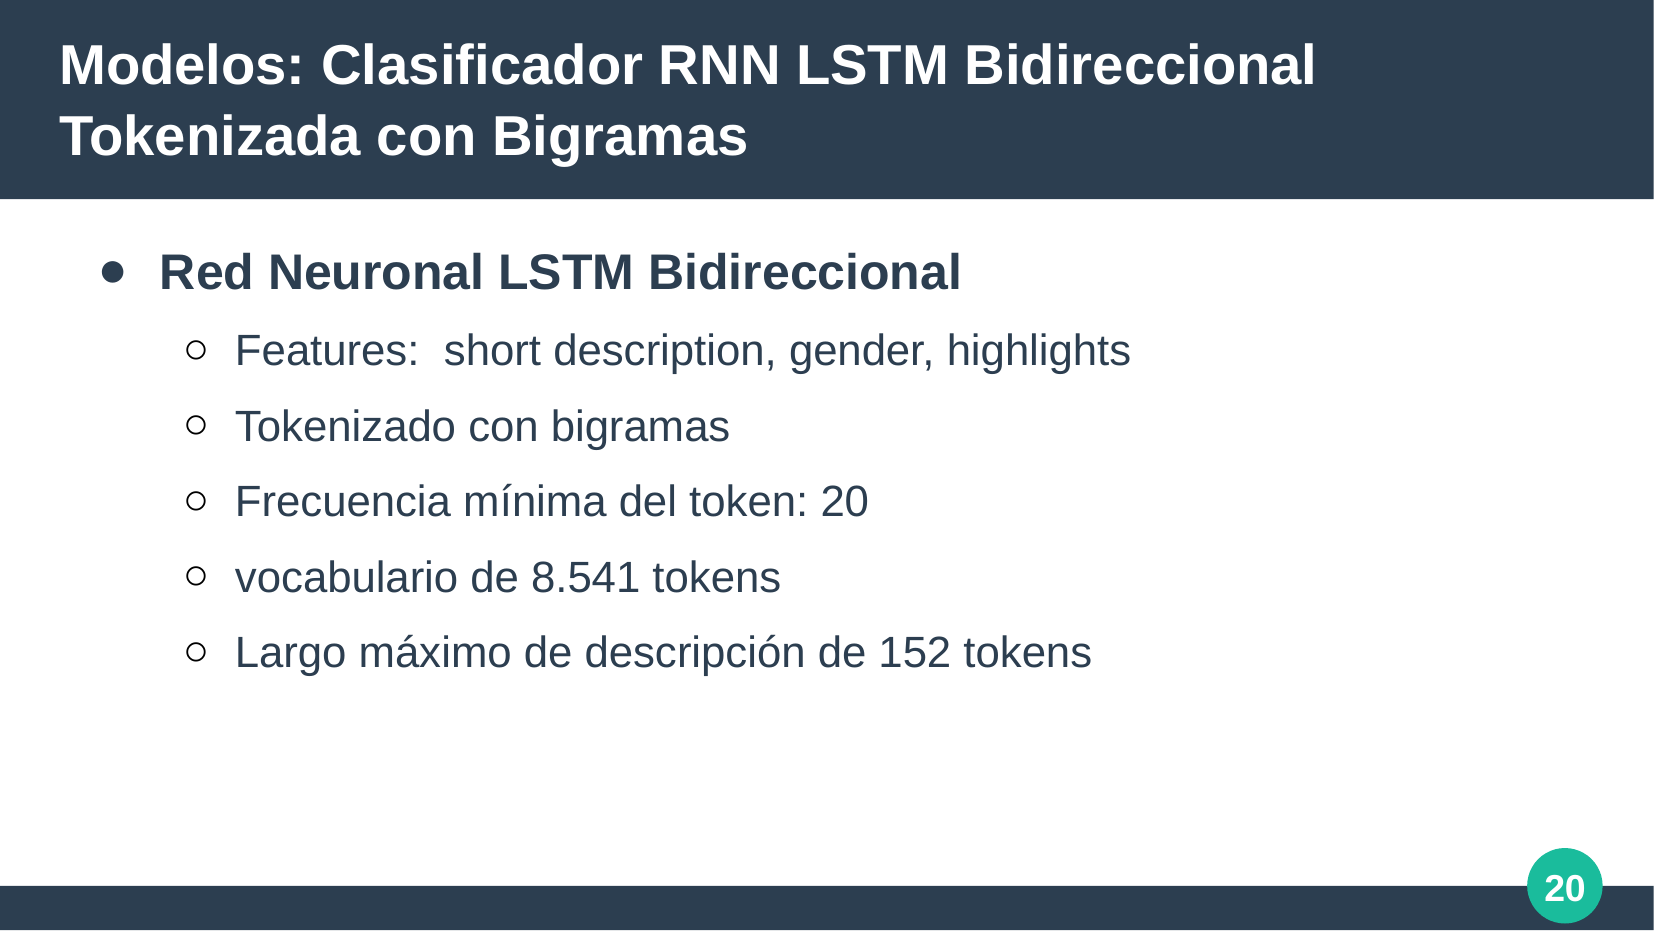

# Modelos: Clasificador RNN LSTM Bidireccional Tokenizada con Bigramas
Red Neuronal LSTM Bidireccional
Features:  short description, gender, highlights
Tokenizado con bigramas
Frecuencia mínima del token: 20
vocabulario de 8.541 tokens
Largo máximo de descripción de 152 tokens